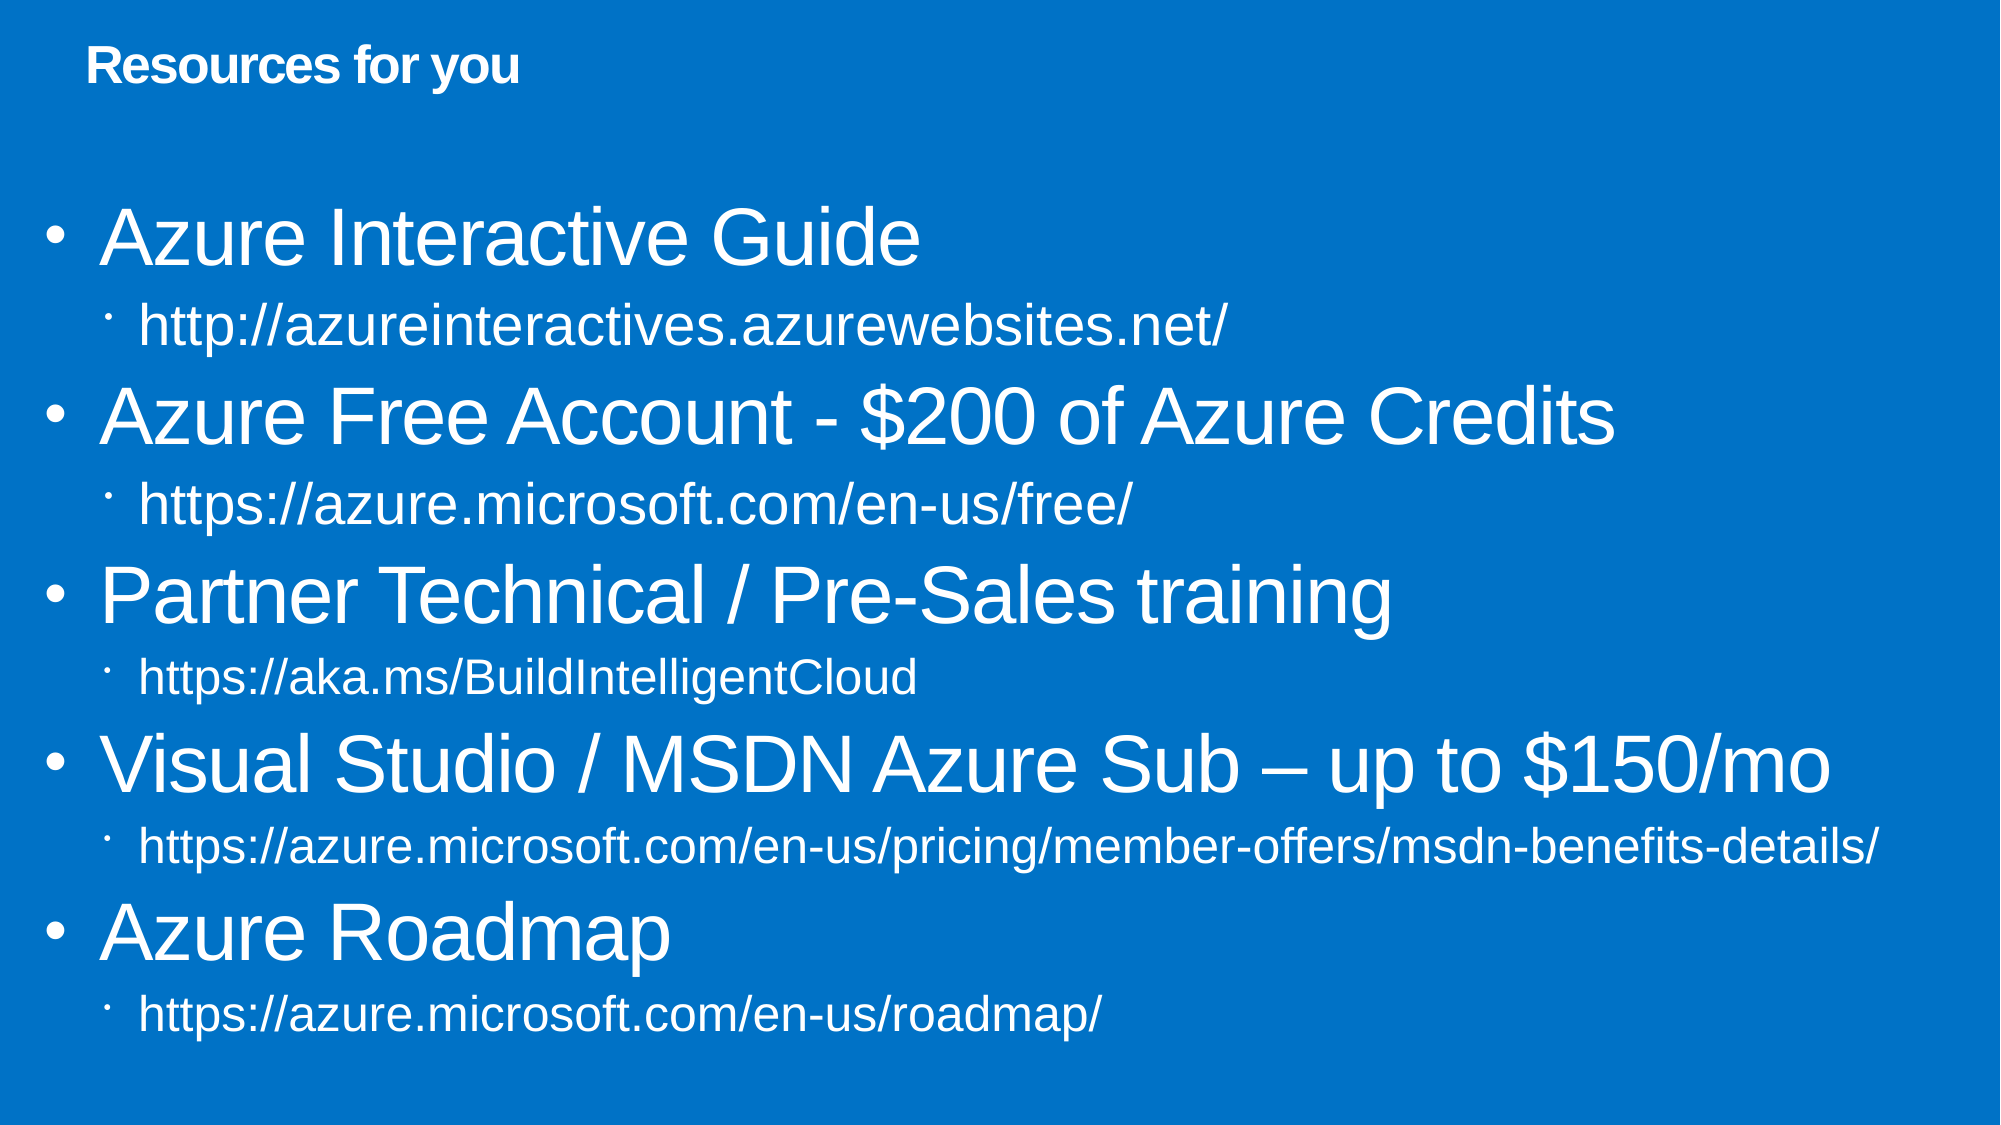

# Resources for you
Azure Interactive Guide
http://azureinteractives.azurewebsites.net/
Azure Free Account - $200 of Azure Credits
https://azure.microsoft.com/en-us/free/
Partner Technical / Pre-Sales training
https://aka.ms/BuildIntelligentCloud
Visual Studio / MSDN Azure Sub – up to $150/mo
https://azure.microsoft.com/en-us/pricing/member-offers/msdn-benefits-details/
Azure Roadmap
https://azure.microsoft.com/en-us/roadmap/